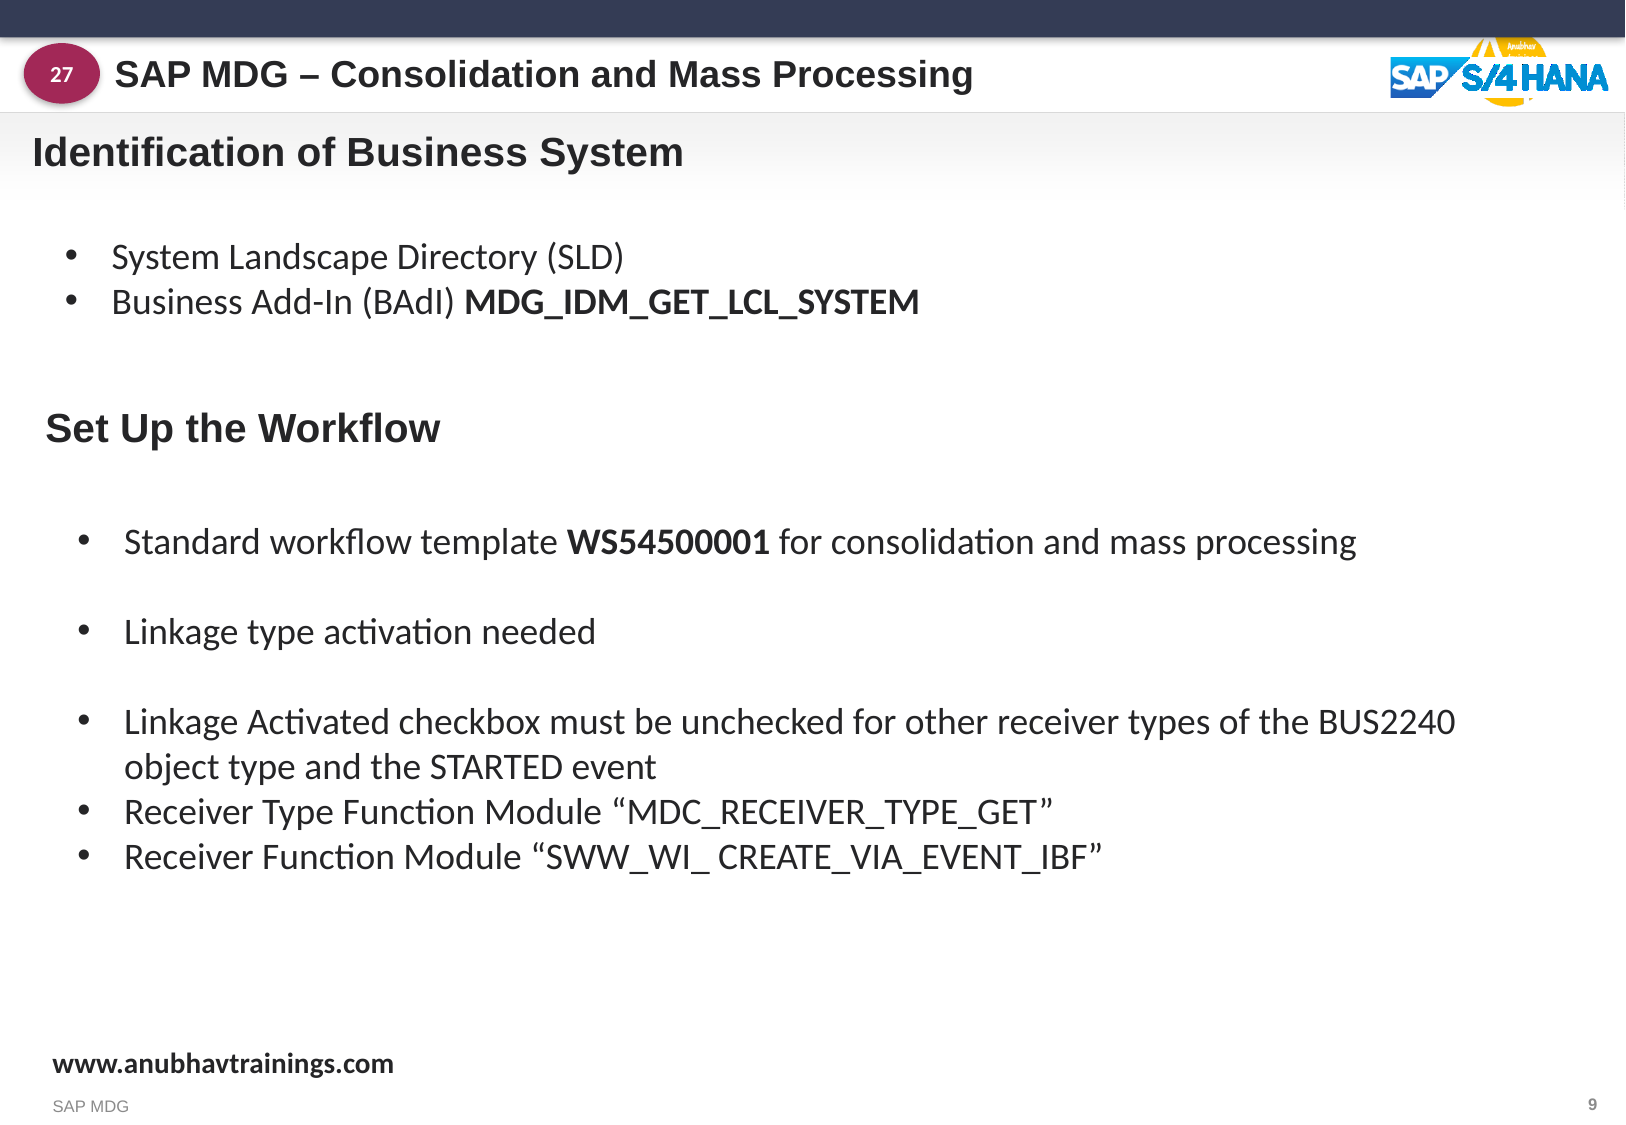

SAP MDG – Consolidation and Mass Processing
27
# Identification of Business System
System Landscape Directory (SLD)
Business Add-In (BAdI) MDG_IDM_GET_LCL_SYSTEM
Set Up the Workflow
Standard workflow template WS54500001 for consolidation and mass processing

Linkage type activation needed

Linkage Activated checkbox must be unchecked for other receiver types of the BUS2240 object type and the STARTED event
Receiver Type Function Module “MDC_RECEIVER_TYPE_GET”
Receiver Function Module “SWW_WI_ CREATE_VIA_EVENT_IBF”